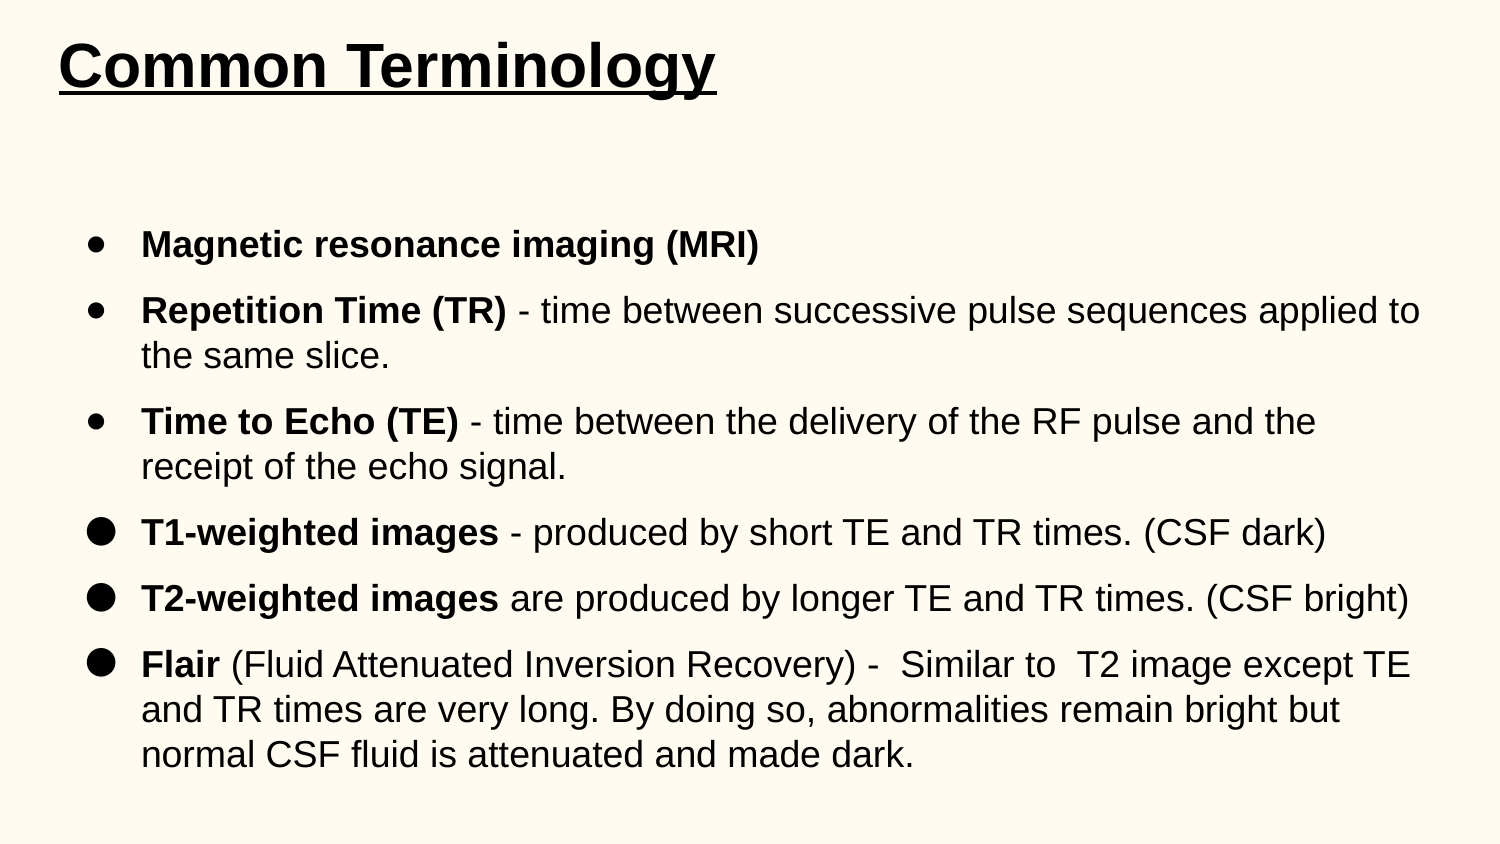

# Common Terminology
Magnetic resonance imaging (MRI)
Repetition Time (TR) - time between successive pulse sequences applied to the same slice.
Time to Echo (TE) - time between the delivery of the RF pulse and the receipt of the echo signal.
T1-weighted images - produced by short TE and TR times. (CSF dark)
T2-weighted images are produced by longer TE and TR times. (CSF bright)
Flair (Fluid Attenuated Inversion Recovery) -  Similar to  T2 image except TE and TR times are very long. By doing so, abnormalities remain bright but normal CSF fluid is attenuated and made dark.